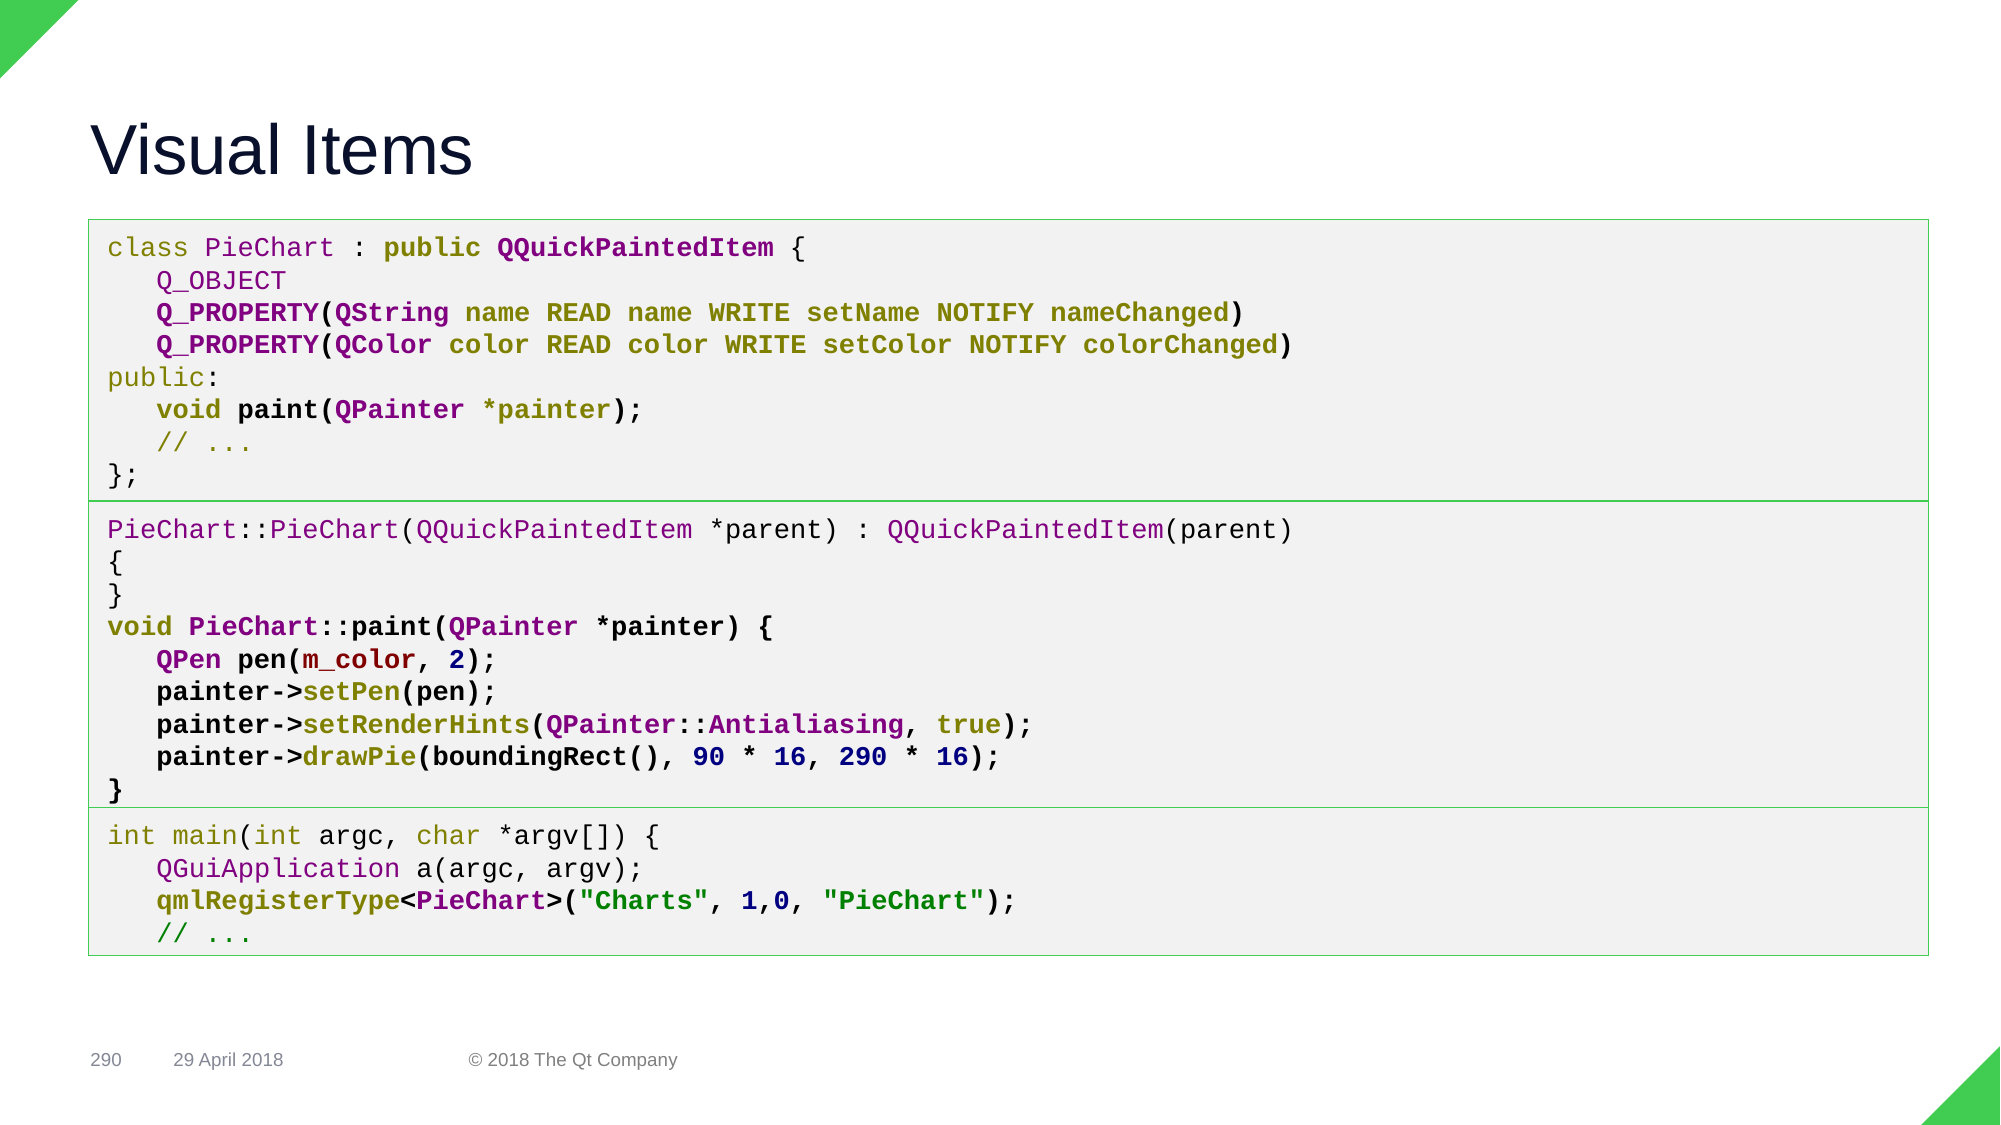

# Visual Items
class PieChart : public QQuickPaintedItem {
   Q_OBJECT
   Q_PROPERTY(QString name READ name WRITE setName NOTIFY nameChanged)
   Q_PROPERTY(QColor color READ color WRITE setColor NOTIFY colorChanged)
public:
   void paint(QPainter *painter);
   // ...
};
PieChart::PieChart(QQuickPaintedItem *parent) : QQuickPaintedItem(parent)
{
}
void PieChart::paint(QPainter *painter) {
   QPen pen(m_color, 2);
   painter->setPen(pen);
   painter->setRenderHints(QPainter::Antialiasing, true);
   painter->drawPie(boundingRect(), 90 * 16, 290 * 16);
}
int main(int argc, char *argv[]) {
   QGuiApplication a(argc, argv);
   qmlRegisterType<PieChart>("Charts", 1,0, "PieChart");
   // ...
290
© 2018 The Qt Company
29 April 2018